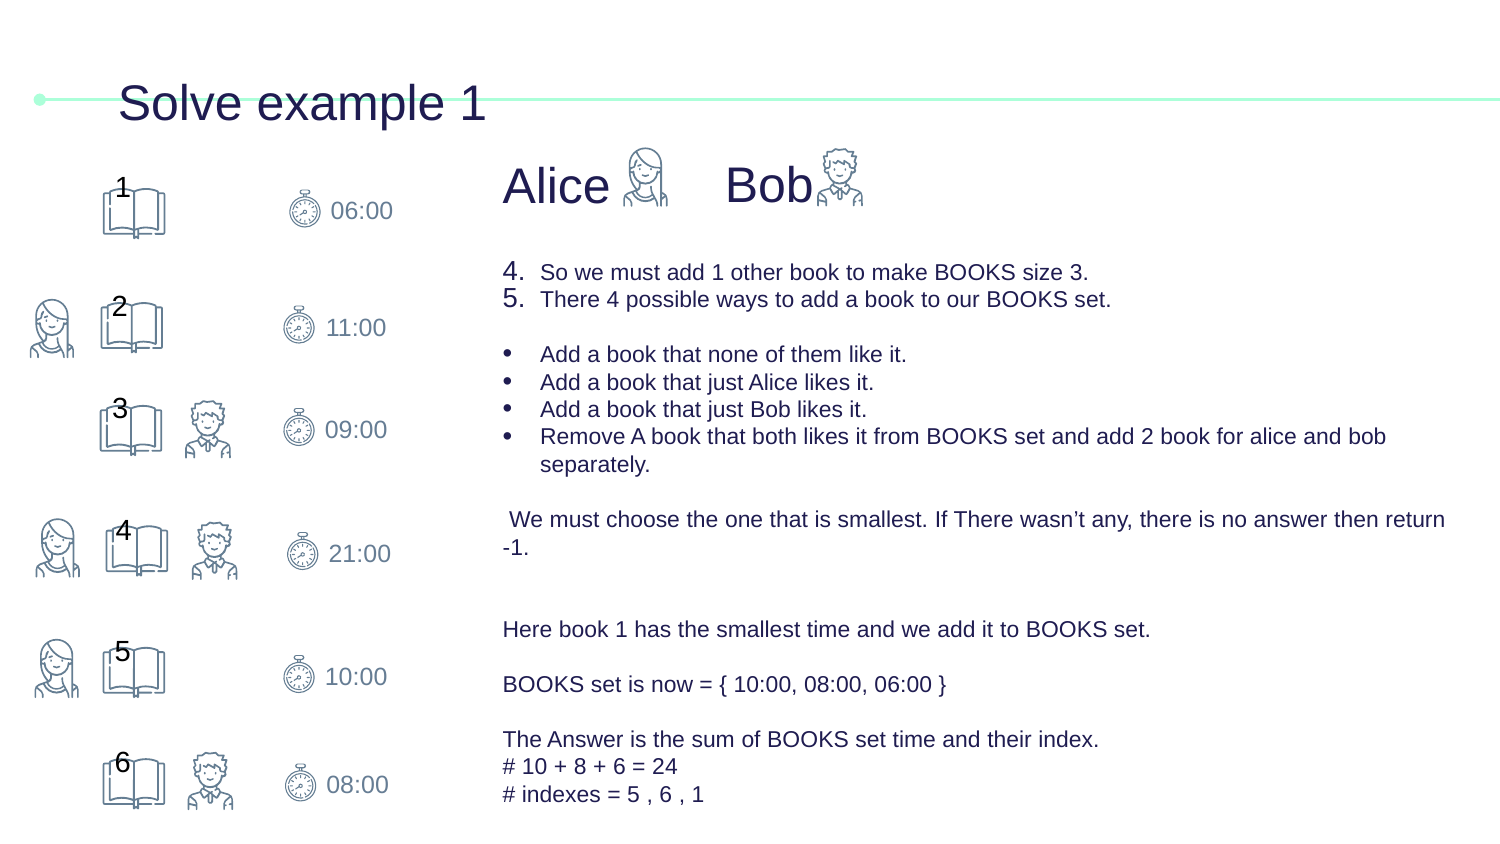

# Solve example 1
Bob
Alice

1
06:00

So we must add 1 other book to make BOOKS size 3.
There 4 possible ways to add a book to our BOOKS set.

Add a book that none of them like it.
Add a book that just Alice likes it.
Add a book that just Bob likes it.
Remove A book that both likes it from BOOKS set and add 2 book for alice and bob separately.

 We must choose the one that is smallest. If There wasn’t any, there is no answer then return -1.

Here book 1 has the smallest time and we add it to BOOKS set.

BOOKS set is now = { 10:00, 08:00, 06:00 }

The Answer is the sum of BOOKS set time and their index.
# 10 + 8 + 6 = 24
# indexes = 5 , 6 , 1

2

11:00

3

09:00

4

21:00

5

10:00

6

08:00